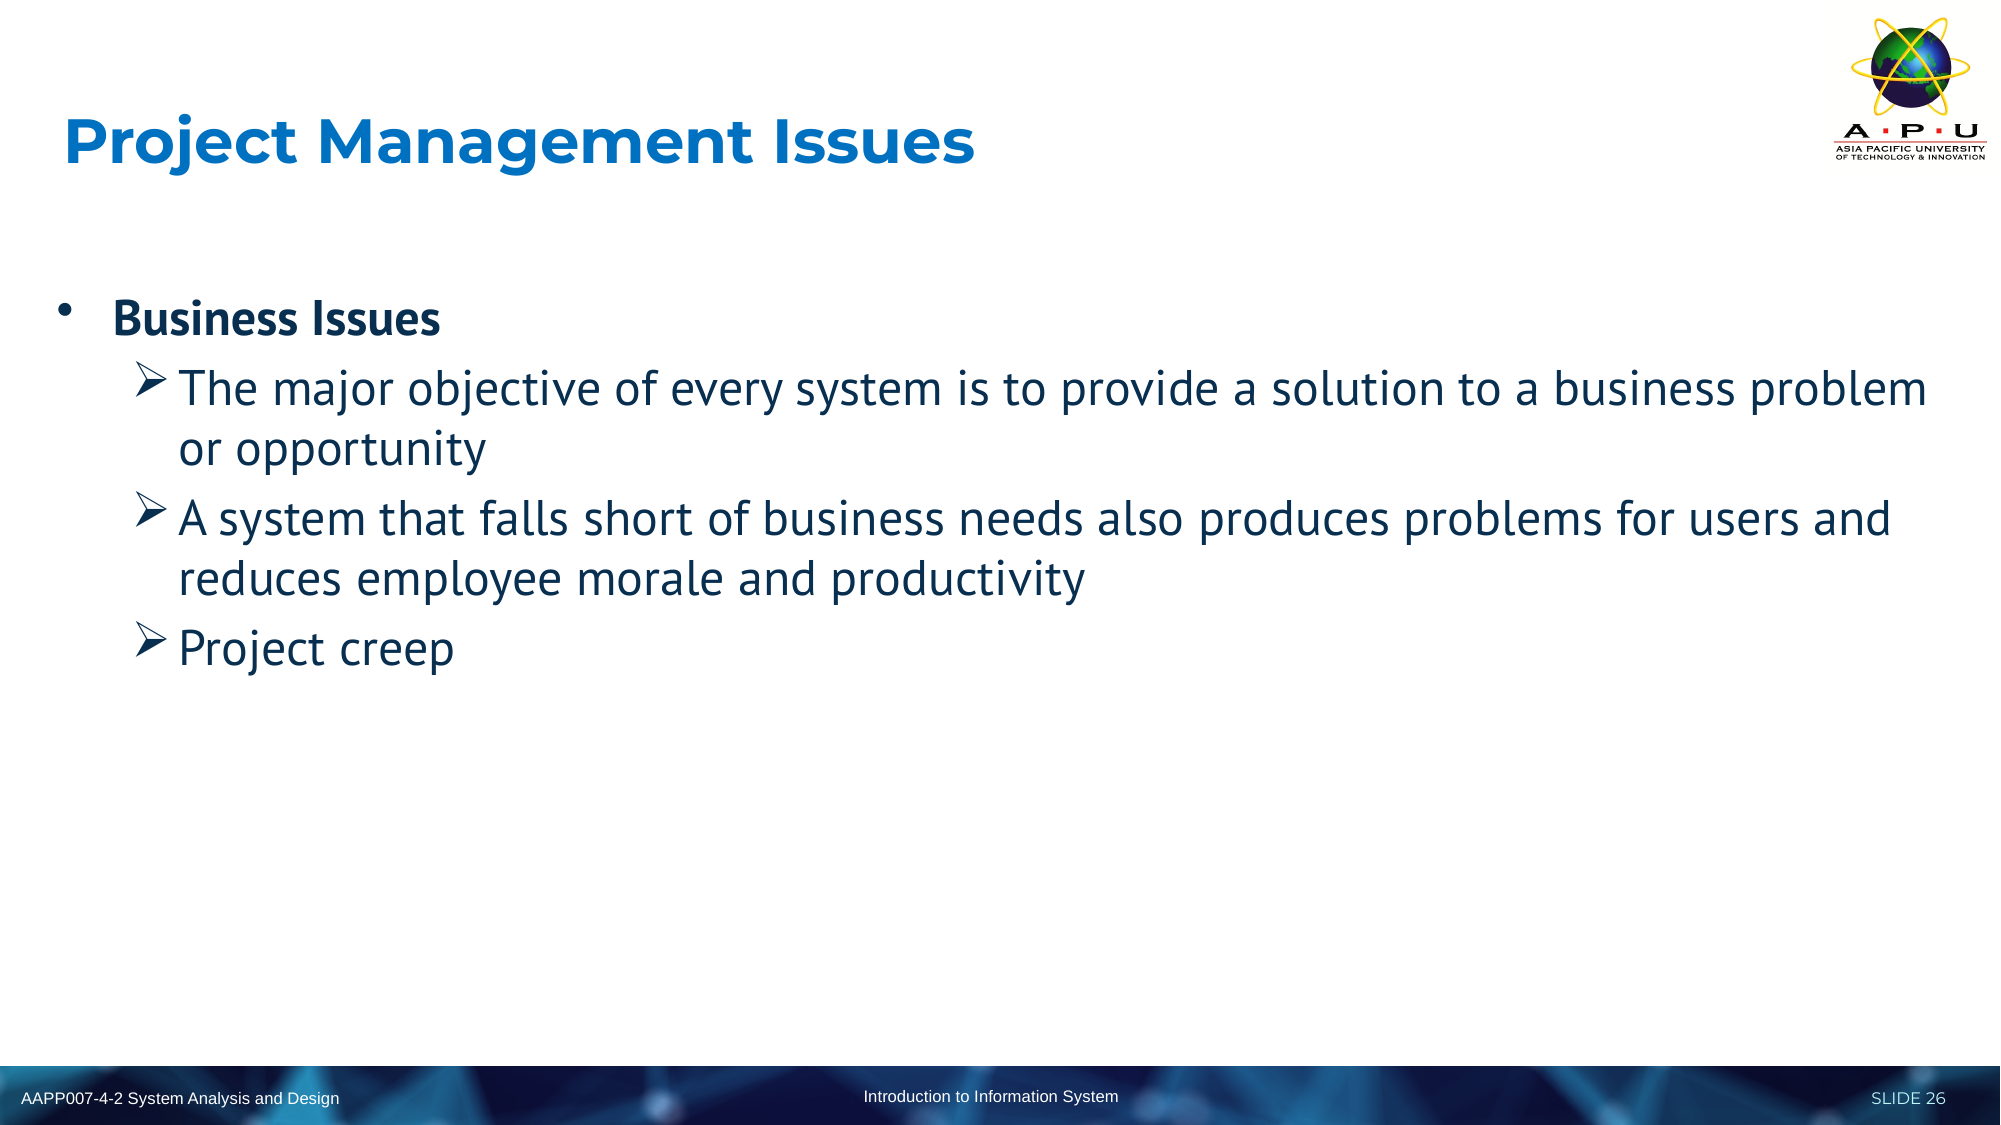

# Project Management Issues
Business Issues
The major objective of every system is to provide a solution to a business problem or opportunity
A system that falls short of business needs also produces problems for users and reduces employee morale and productivity
Project creep